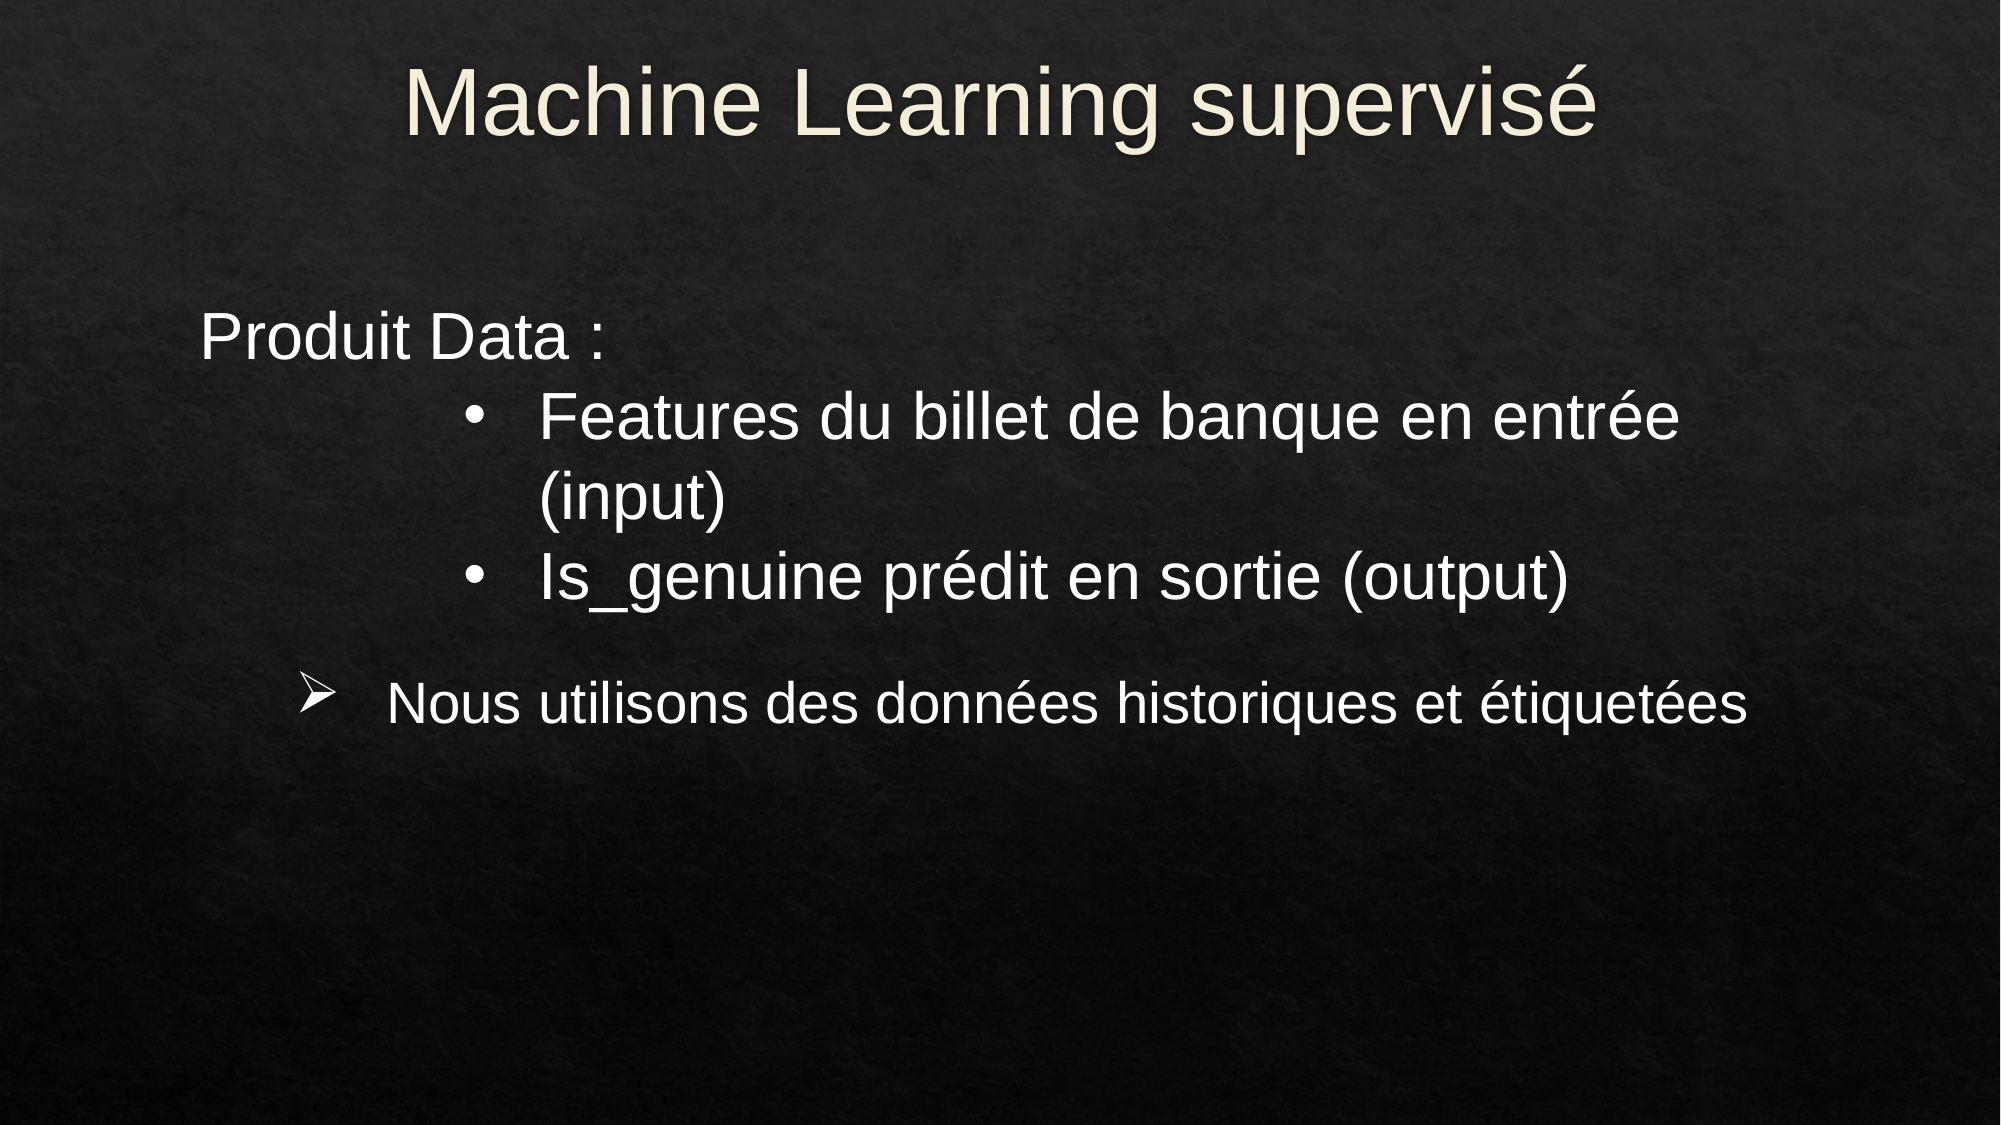

# Machine Learning supervisé
Produit Data :
Features du billet de banque en entrée (input)
Is_genuine prédit en sortie (output)
 Nous utilisons des données historiques et étiquetées